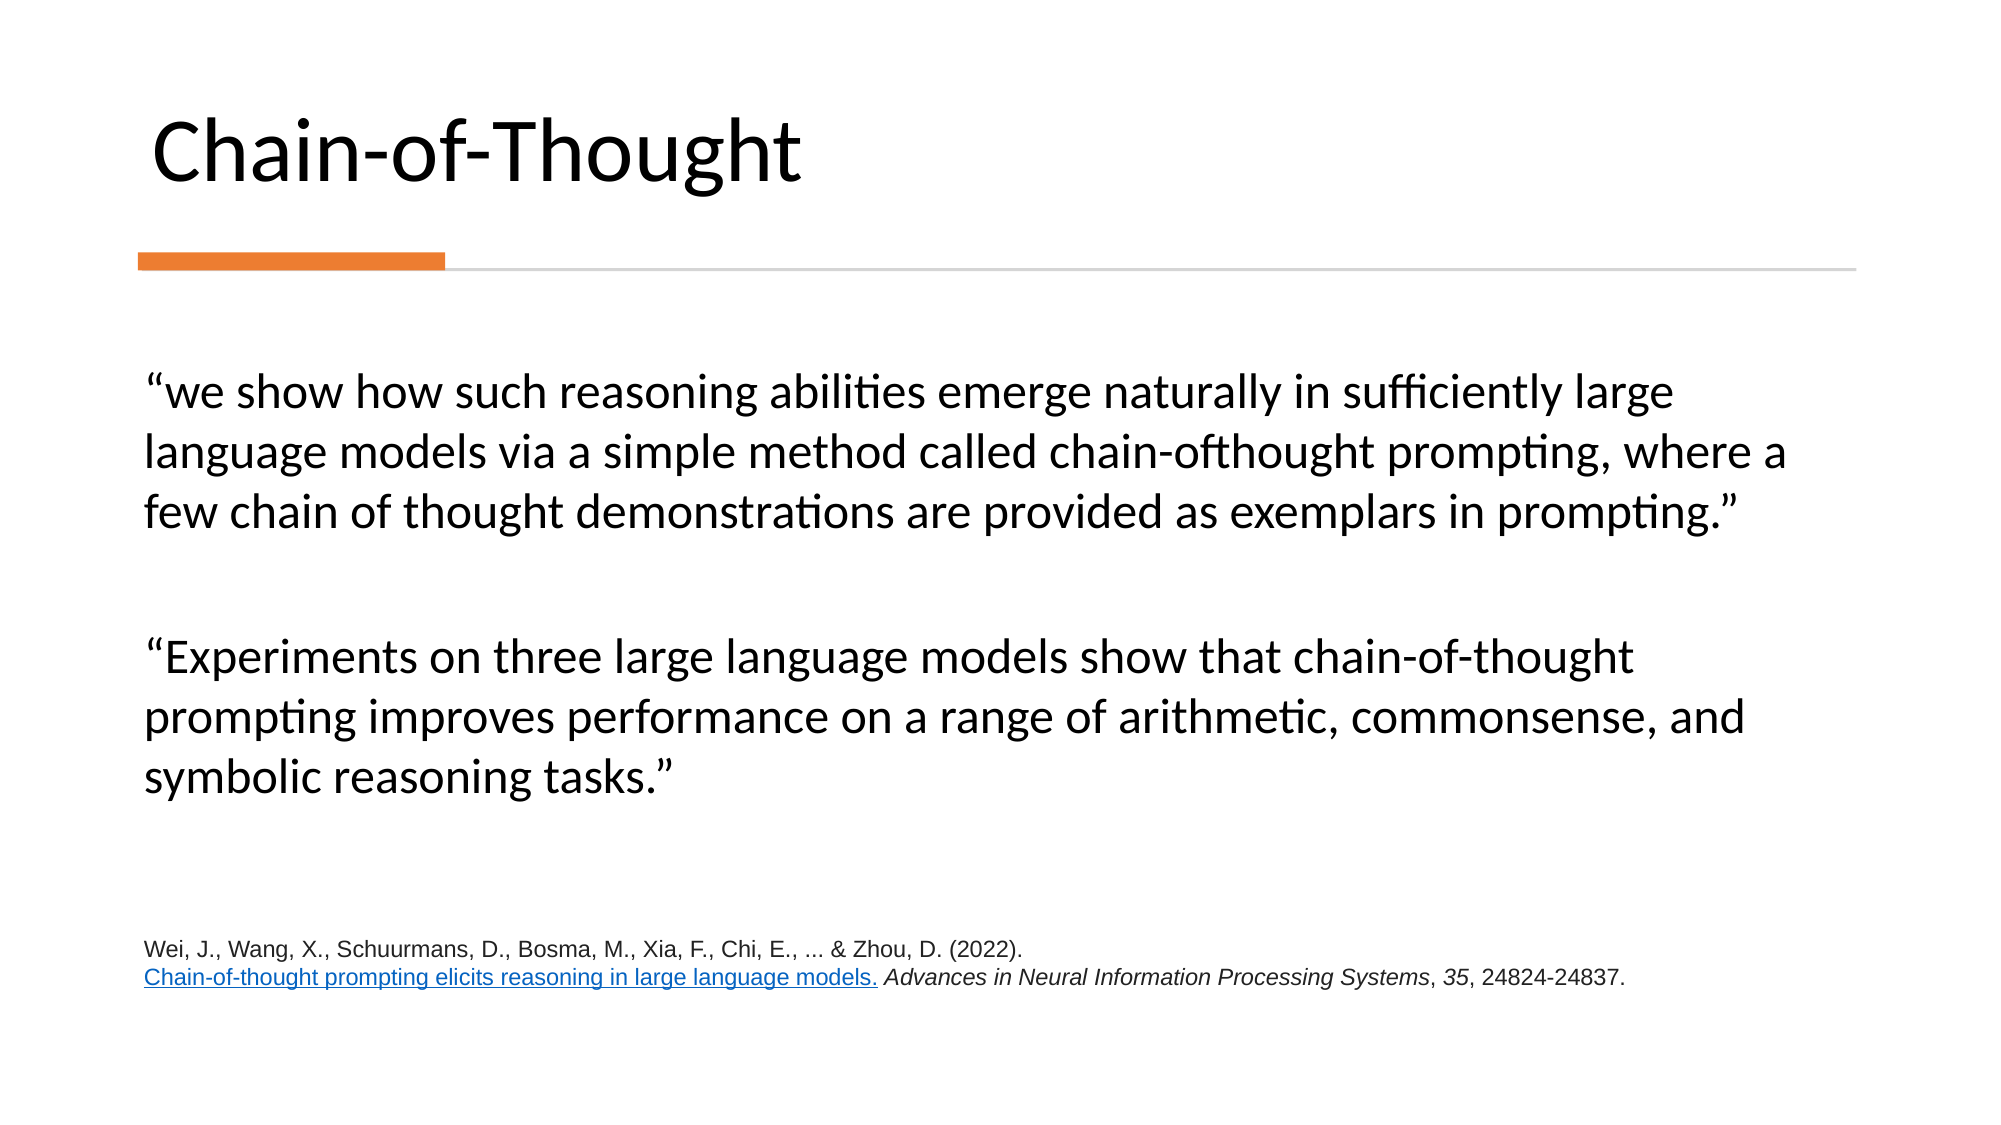

# Chain-of-Thought

“we show how such reasoning abilities emerge naturally in sufficiently large language models via a simple method called chain-ofthought prompting, where a few chain of thought demonstrations are provided as exemplars in prompting.”

“Experiments on three large language models show that chain-of-thought prompting improves performance on a range of arithmetic, commonsense, and symbolic reasoning tasks.”
Wei, J., Wang, X., Schuurmans, D., Bosma, M., Xia, F., Chi, E., ... & Zhou, D. (2022). Chain-of-thought prompting elicits reasoning in large language models. Advances in Neural Information Processing Systems, 35, 24824-24837.